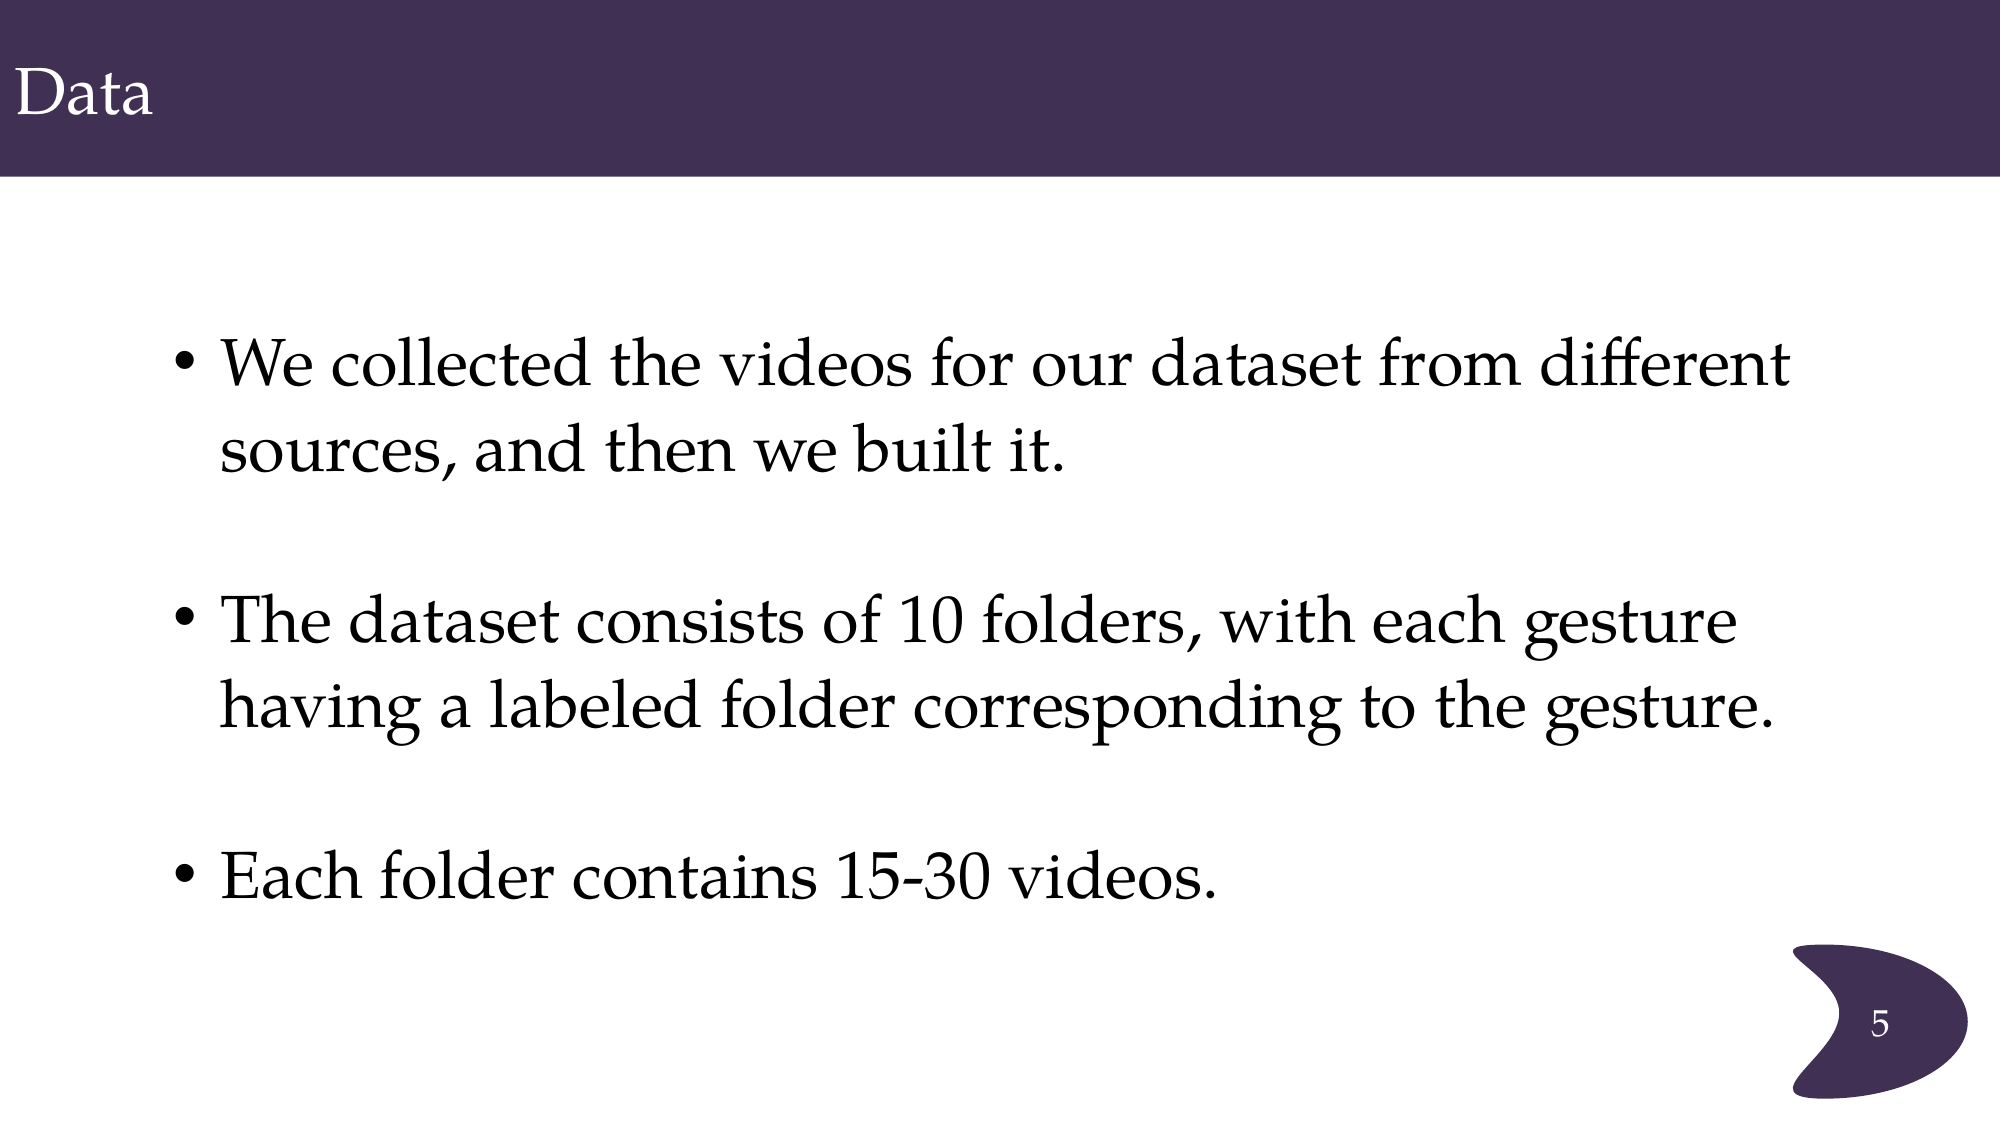

Data
We collected the videos for our dataset from different sources, and then we built it.

The dataset consists of 10 folders, with each gesture having a labeled folder corresponding to the gesture.

Each folder contains 15-30 videos.

5